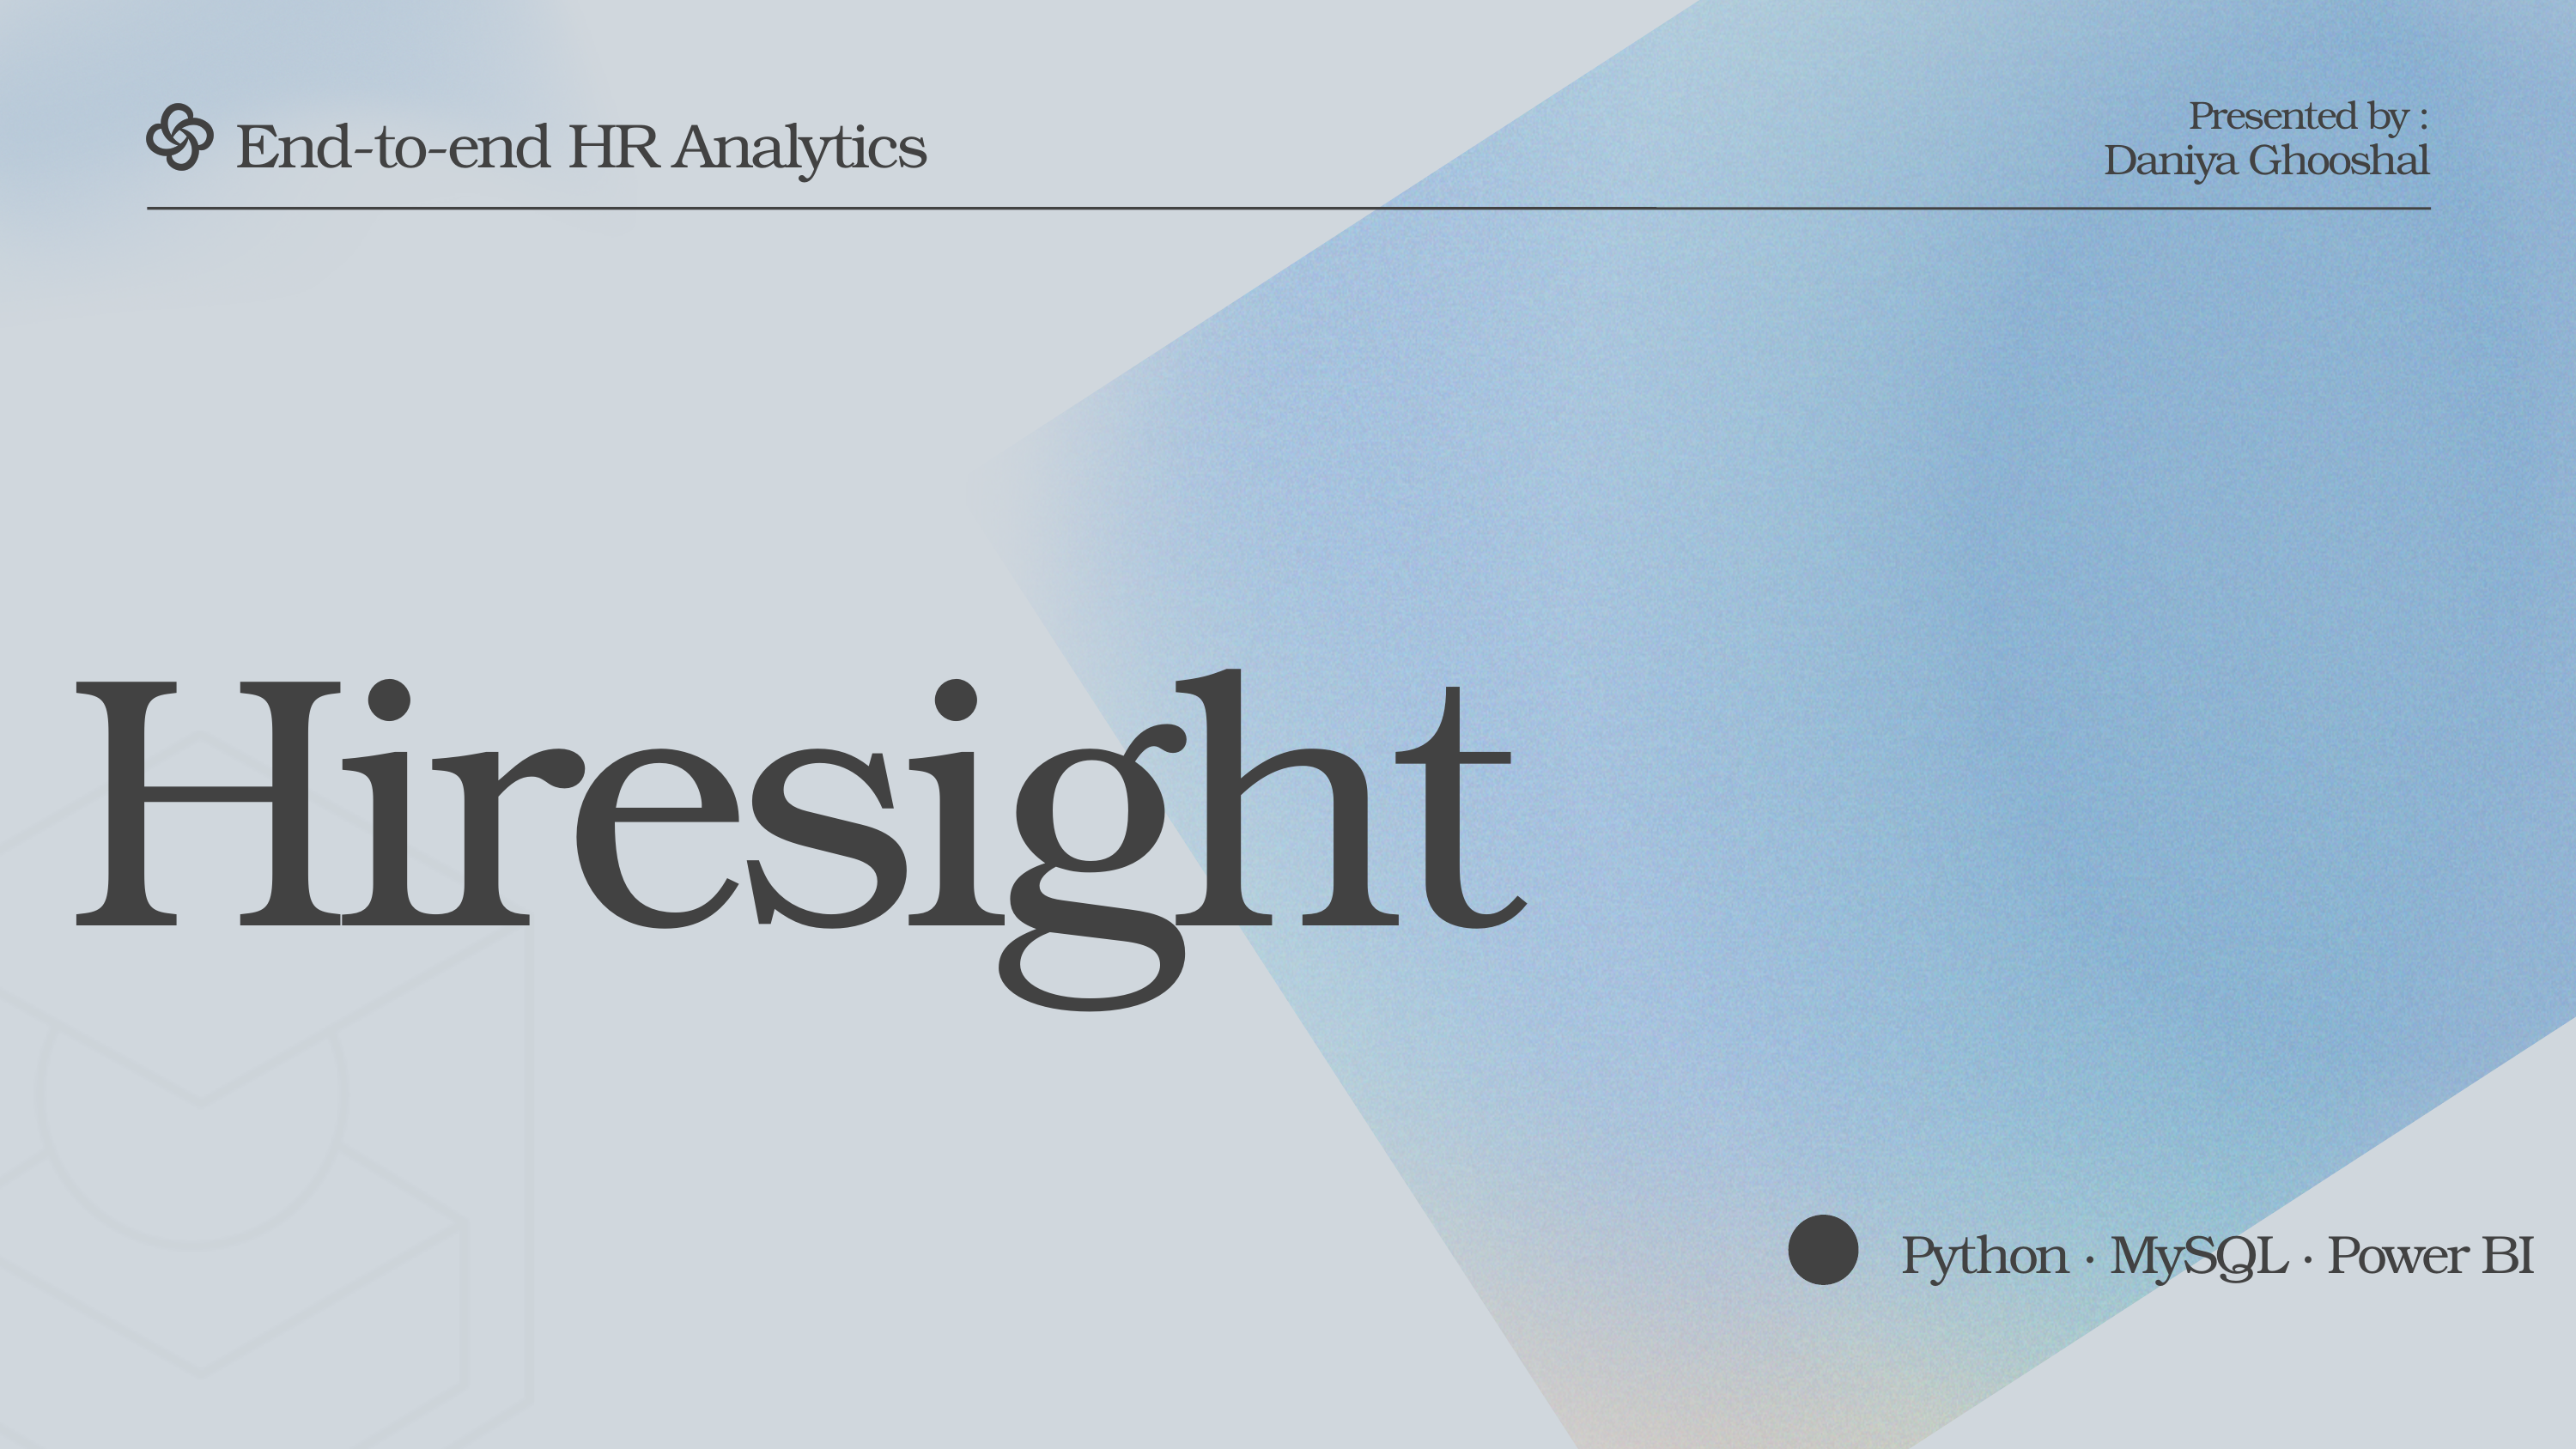

Presented by :

End-to-end HR Analytics
Daniya Ghooshal

Hiresight

Python · MySQL · Power BI